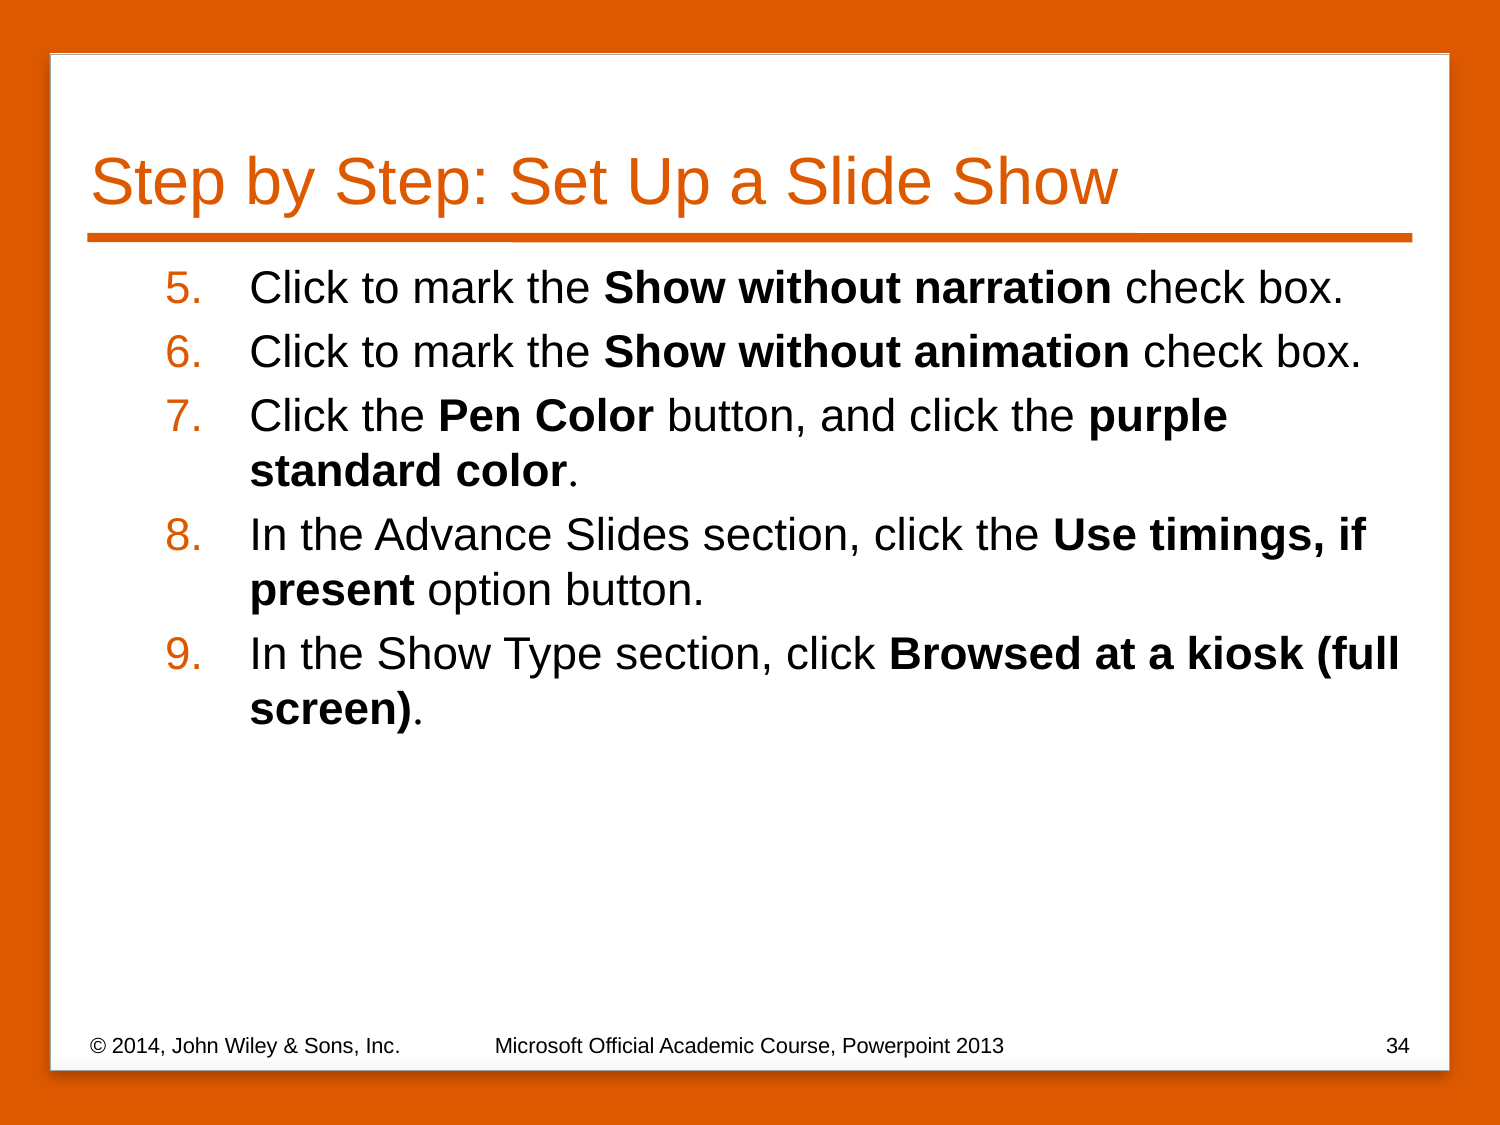

# Step by Step: Set Up a Slide Show
Click to mark the Show without narration check box.
Click to mark the Show without animation check box.
Click the Pen Color button, and click the purple standard color.
In the Advance Slides section, click the Use timings, if present option button.
In the Show Type section, click Browsed at a kiosk (full screen).
© 2014, John Wiley & Sons, Inc.
Microsoft Official Academic Course, Powerpoint 2013
34